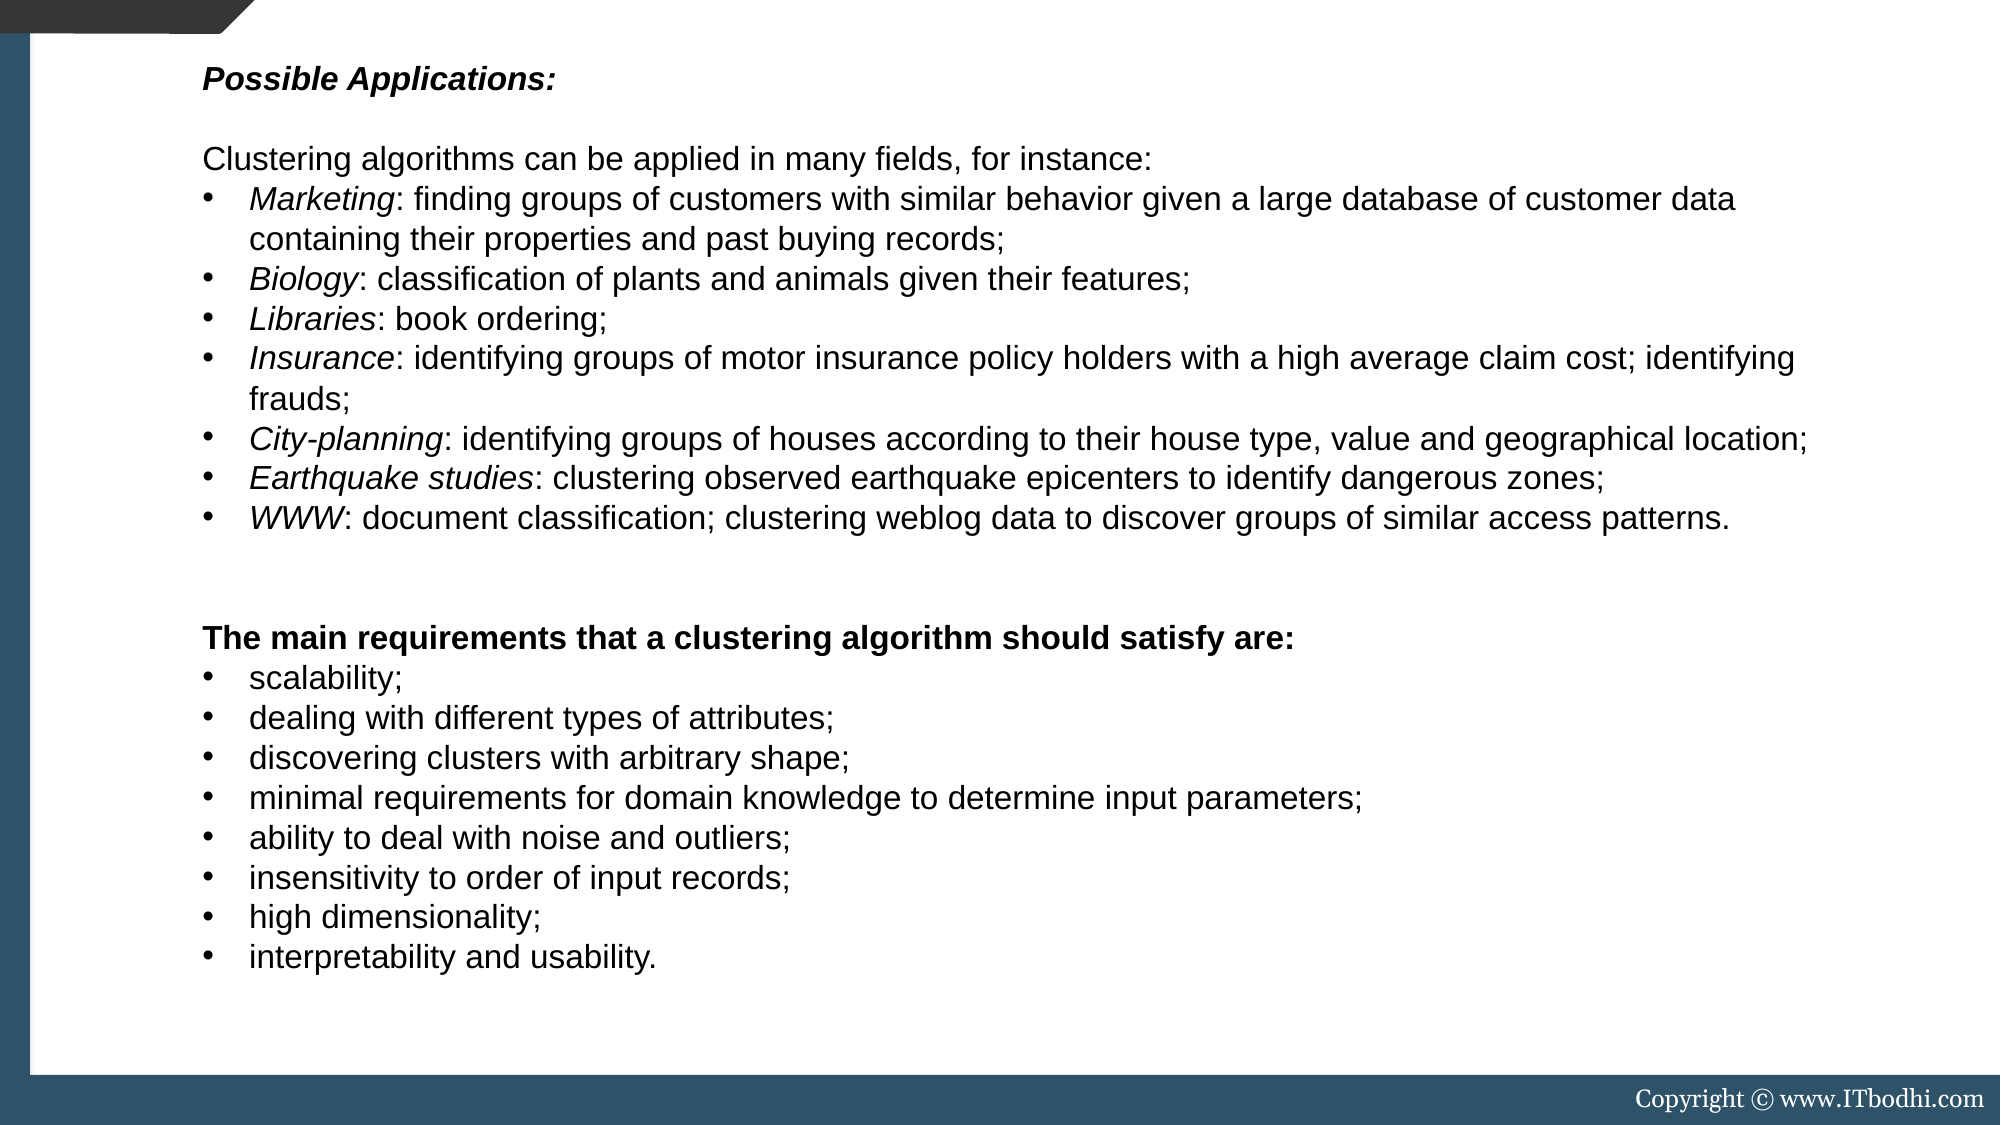

Possible Applications:
Clustering algorithms can be applied in many fields, for instance:
Marketing: finding groups of customers with similar behavior given a large database of customer data containing their properties and past buying records;
Biology: classification of plants and animals given their features;
Libraries: book ordering;
Insurance: identifying groups of motor insurance policy holders with a high average claim cost; identifying frauds;
City-planning: identifying groups of houses according to their house type, value and geographical location;
Earthquake studies: clustering observed earthquake epicenters to identify dangerous zones;
WWW: document classification; clustering weblog data to discover groups of similar access patterns.

The main requirements that a clustering algorithm should satisfy are:
scalability;
dealing with different types of attributes;
discovering clusters with arbitrary shape;
minimal requirements for domain knowledge to determine input parameters;
ability to deal with noise and outliers;
insensitivity to order of input records;
high dimensionality;
interpretability and usability.

Copyright © www.ITbodhi.com